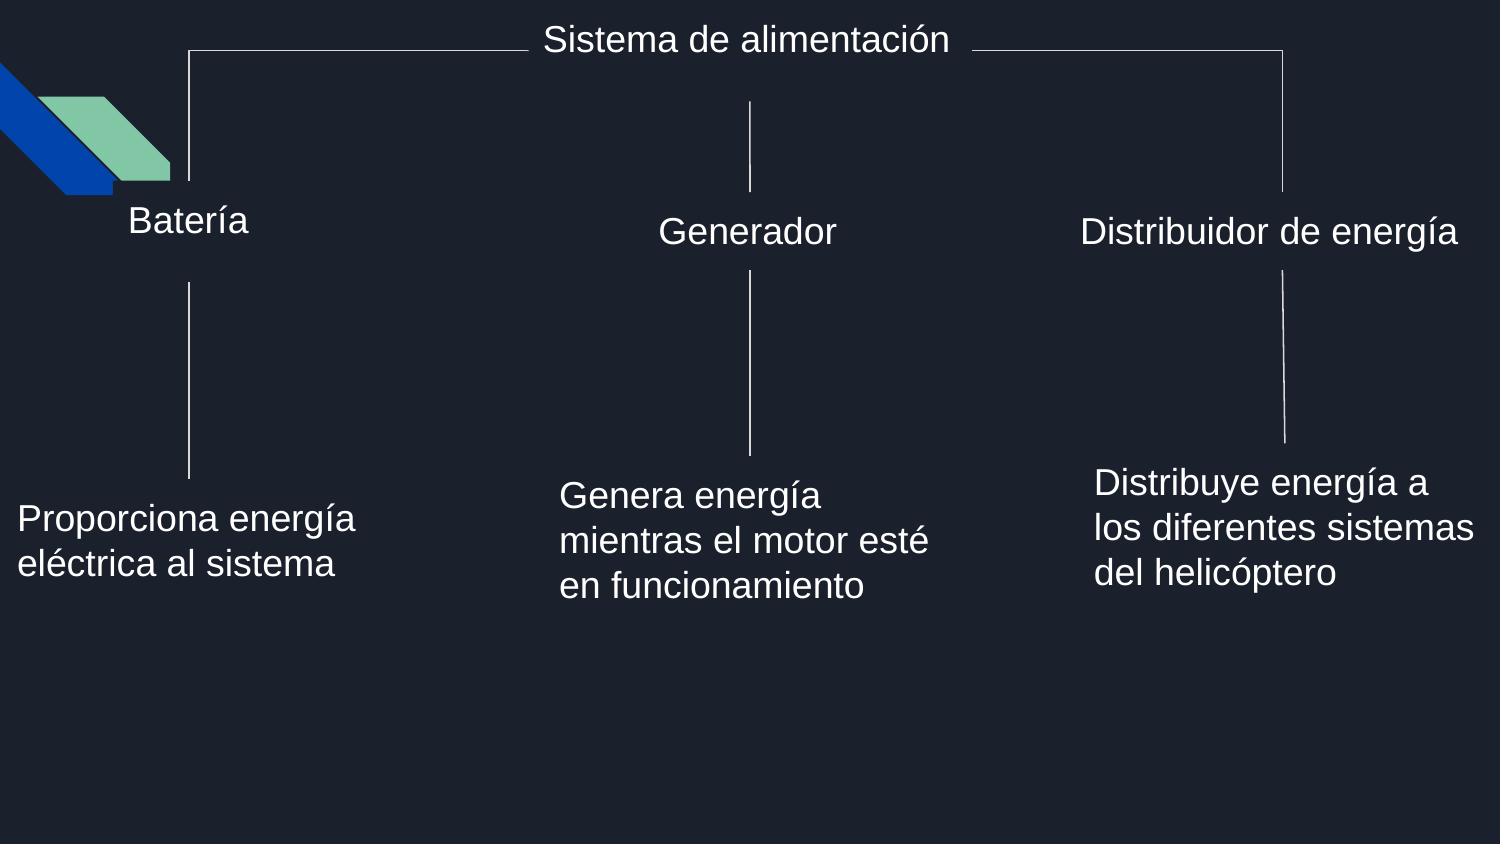

Sistema de alimentación
Batería
Generador
Distribuidor de energía
Distribuye energía a los diferentes sistemas del helicóptero
Genera energía mientras el motor esté en funcionamiento
Proporciona energía eléctrica al sistema